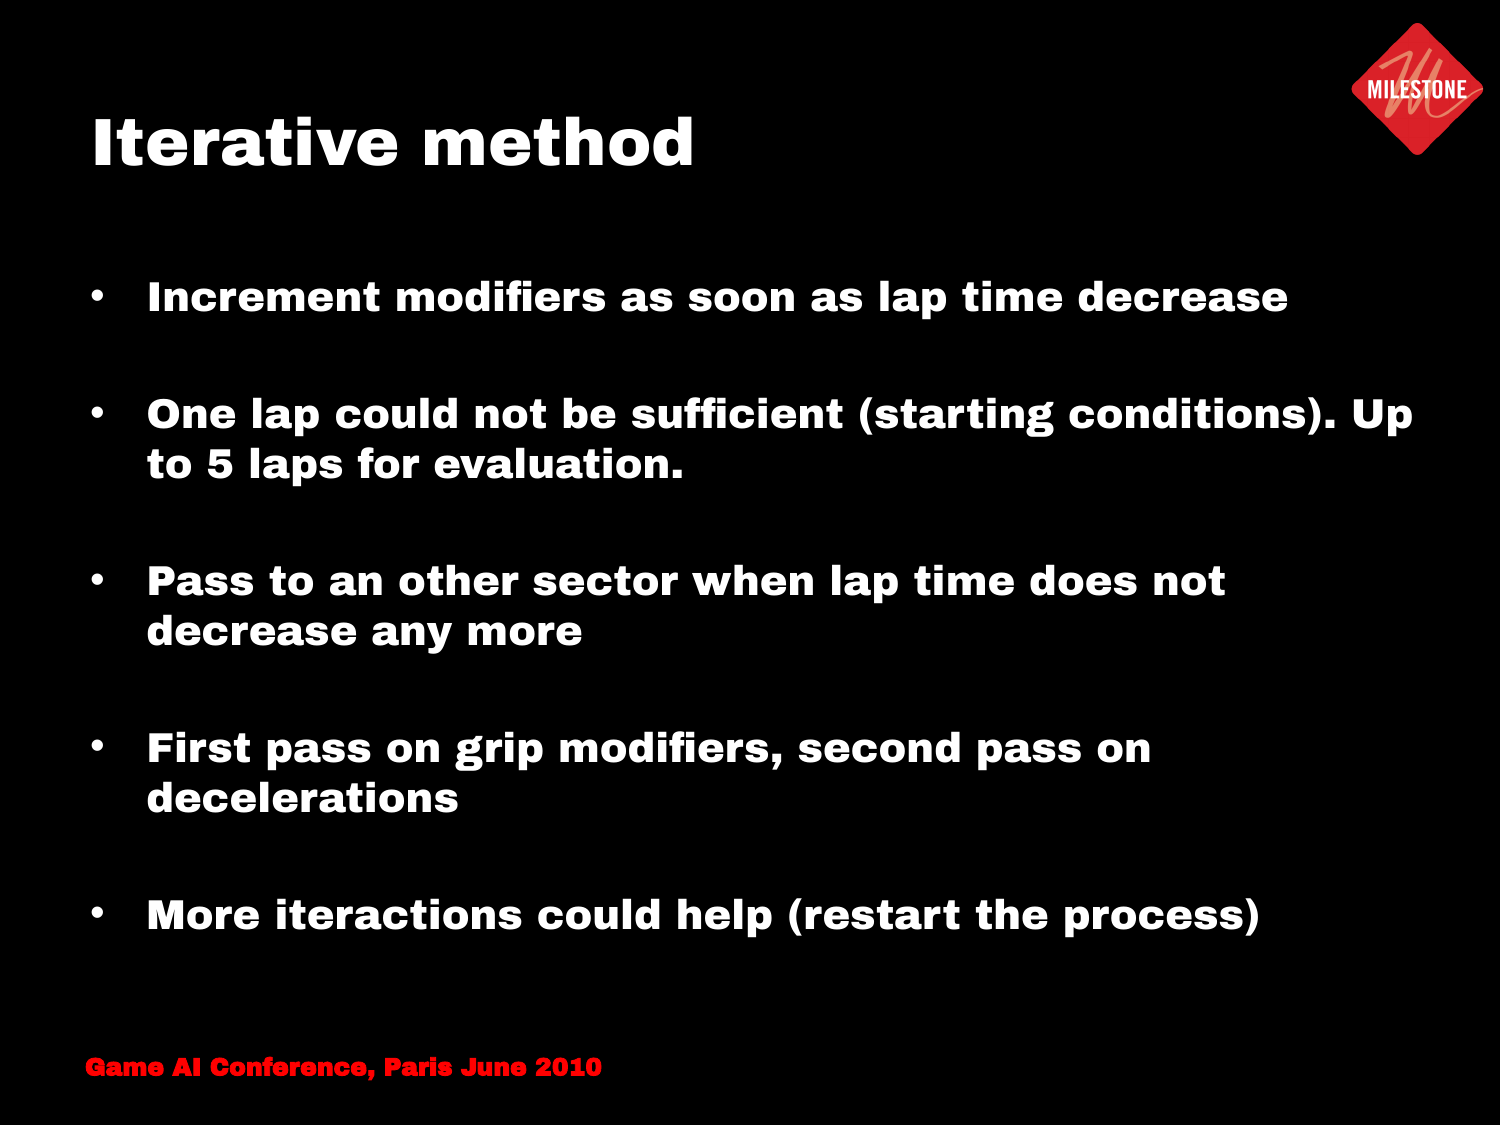

# Iterative method
Increment modifiers as soon as lap time decrease

One lap could not be sufficient (starting conditions). Up to 5 laps for evaluation.

Pass to an other sector when lap time does not decrease any more

First pass on grip modifiers, second pass on decelerations

More iteractions could help (restart the process)
Game AI Conference, Paris June 2010